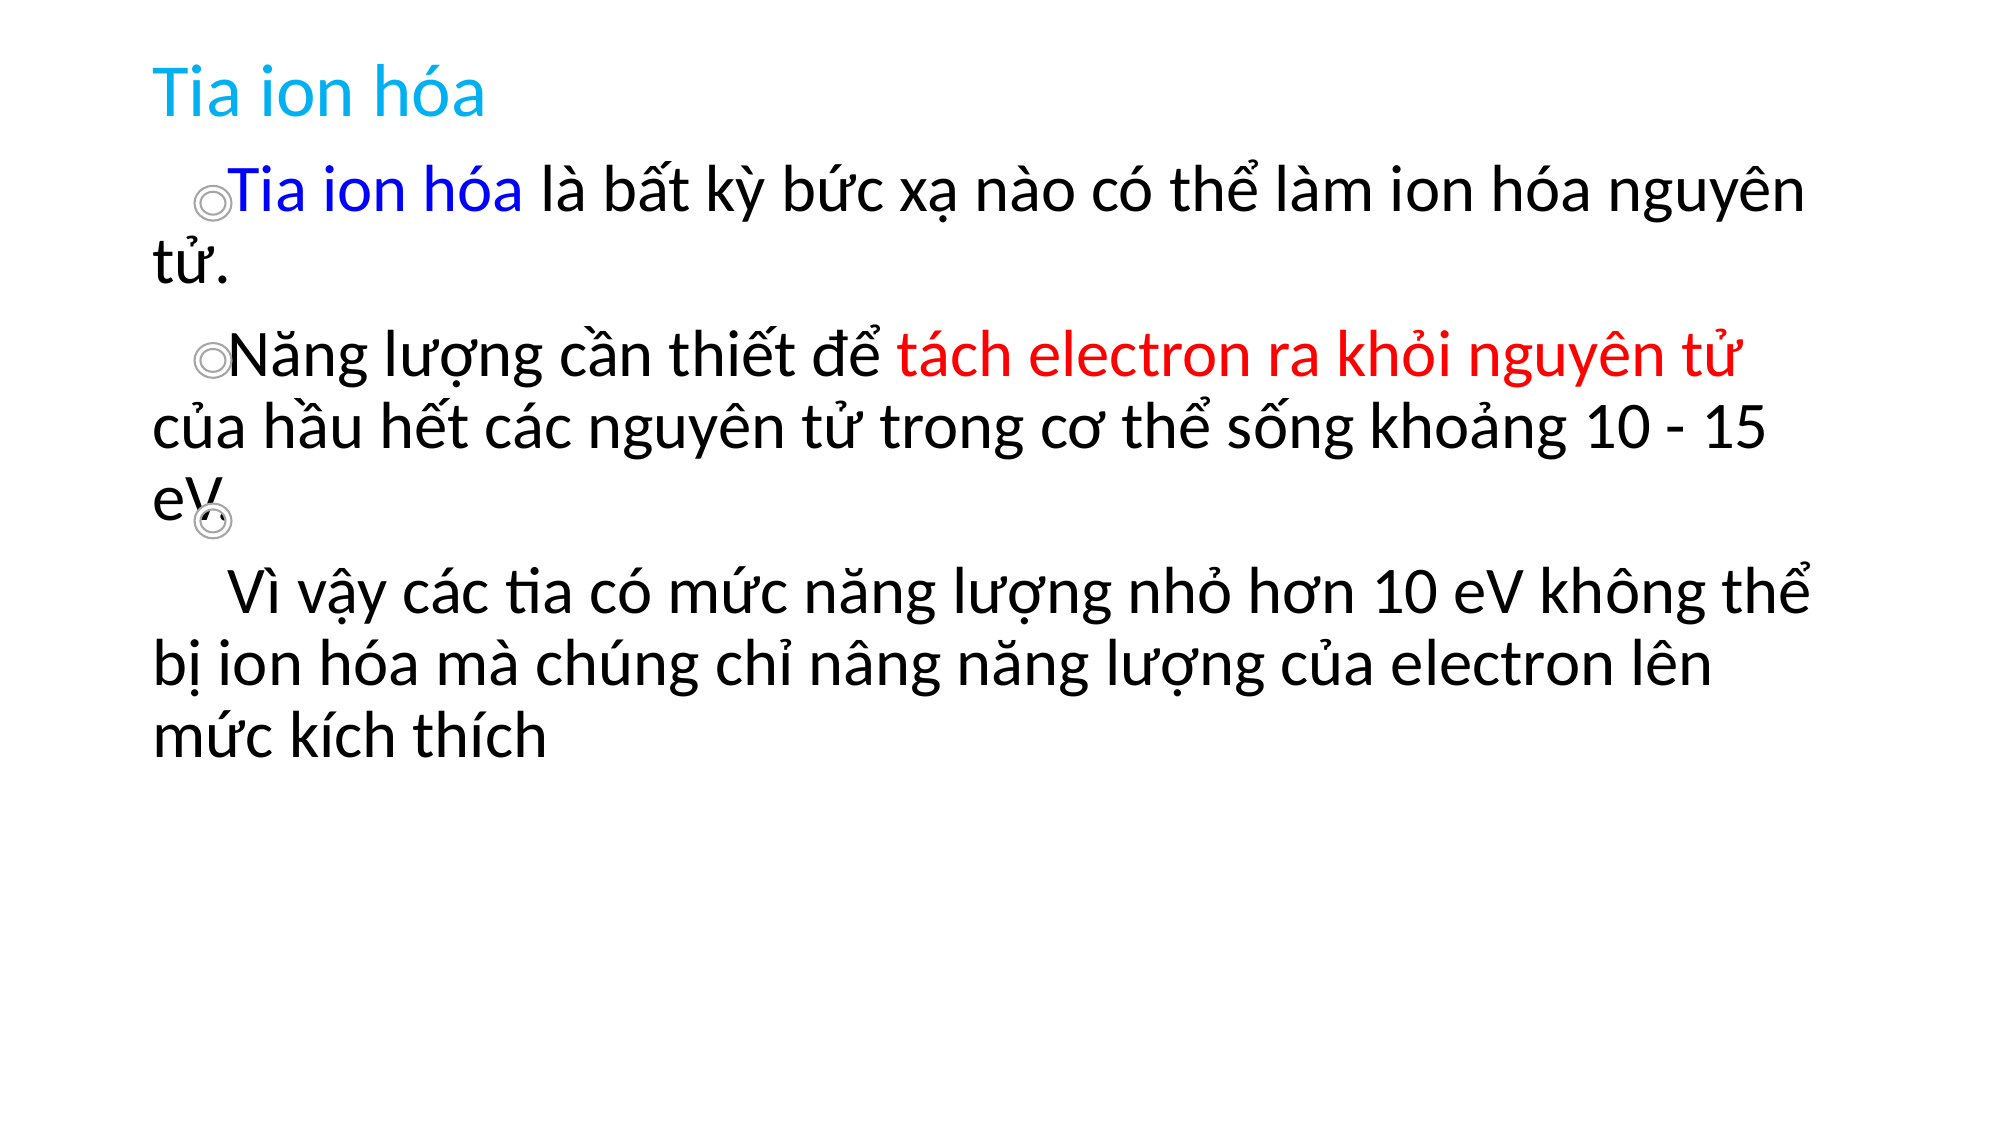

Tia ion hóa
     Tia ion hóa là bất kỳ bức xạ nào có thể làm ion hóa nguyên tử.
     Năng lượng cần thiết để tách electron ra khỏi nguyên tử của hầu hết các nguyên tử trong cơ thể sống khoảng 10 - 15 eV.
     Vì vậy các tia có mức năng lượng nhỏ hơn 10 eV không thể bị ion hóa mà chúng chỉ nâng năng lượng của electron lên mức kích thích